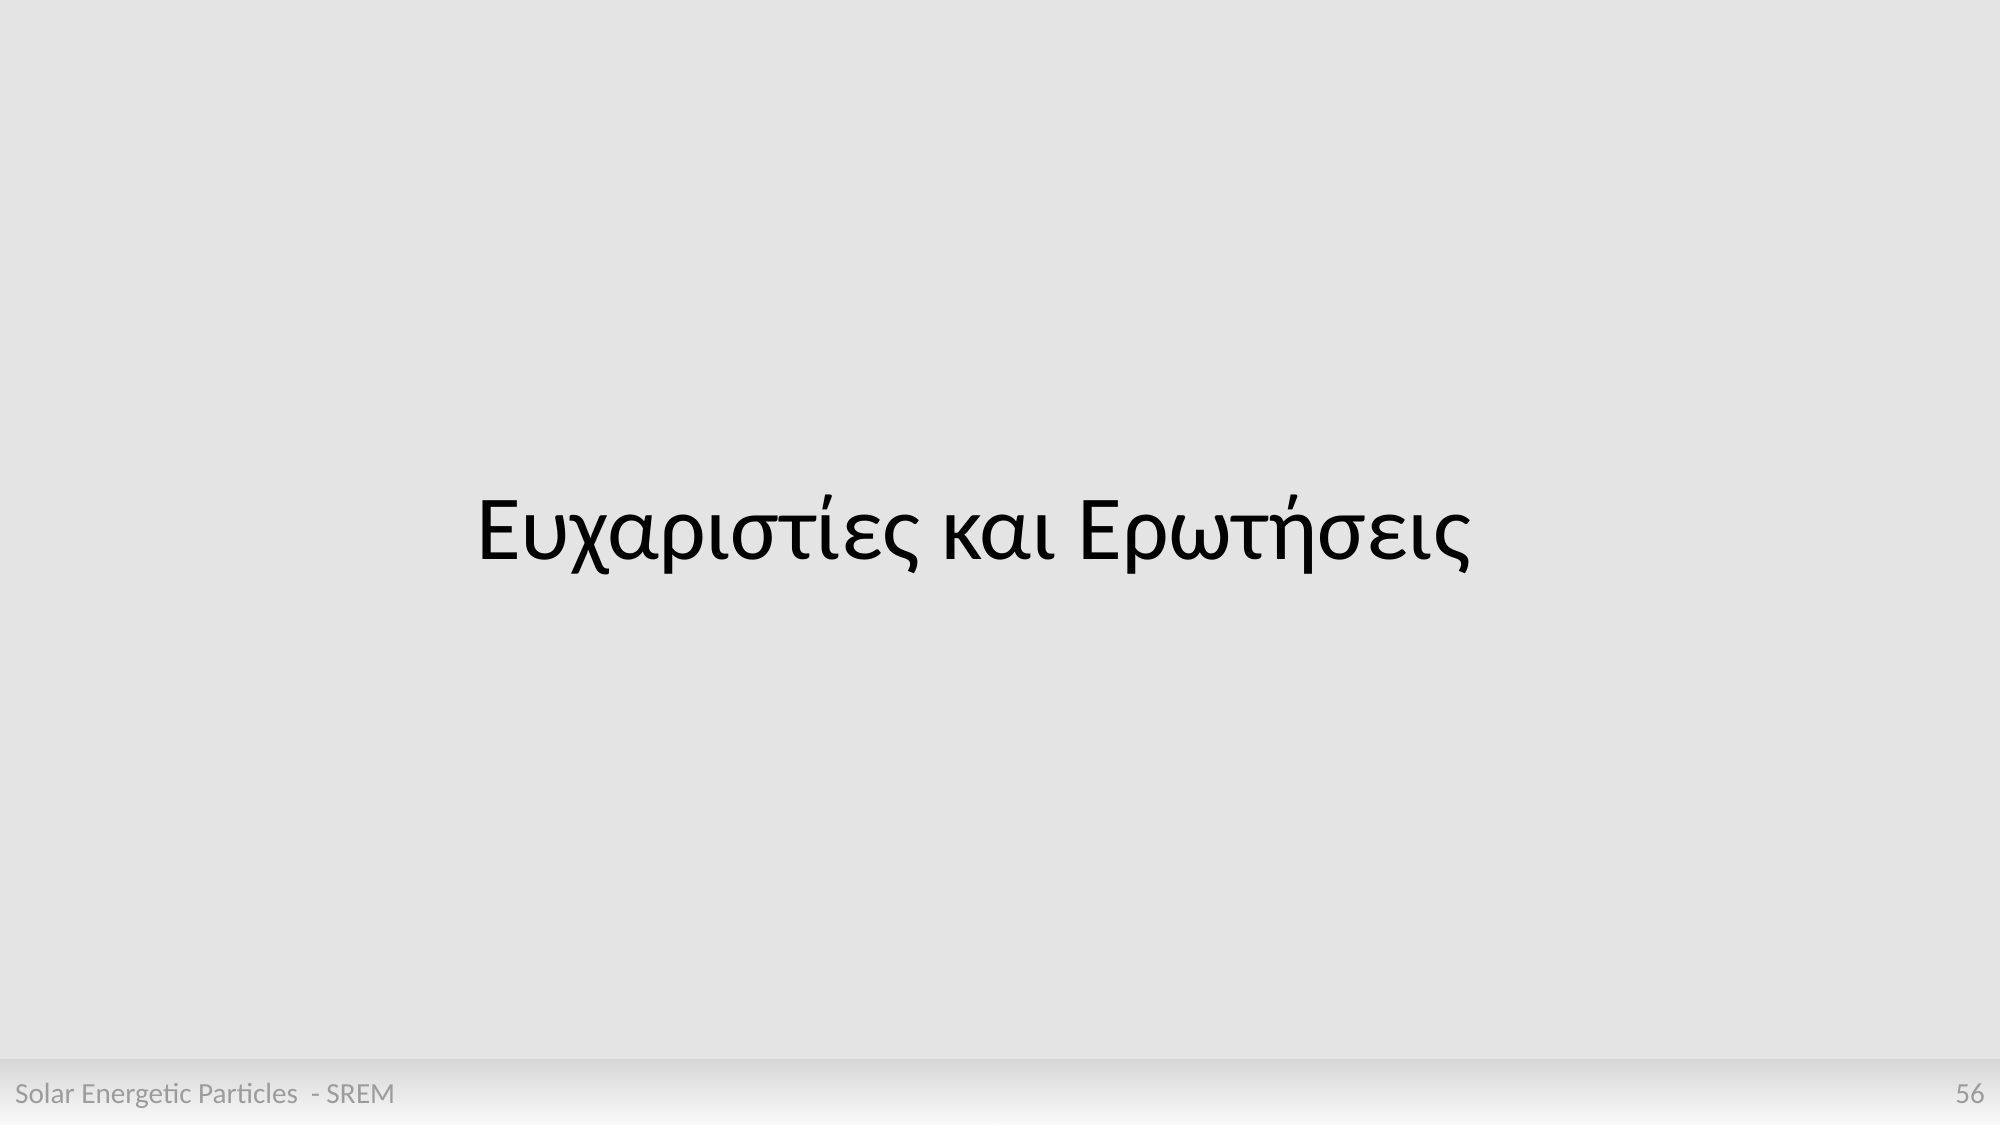

# Ευχαριστίες και Ερωτήσεις
Solar Energetic Particles  - SREM
56